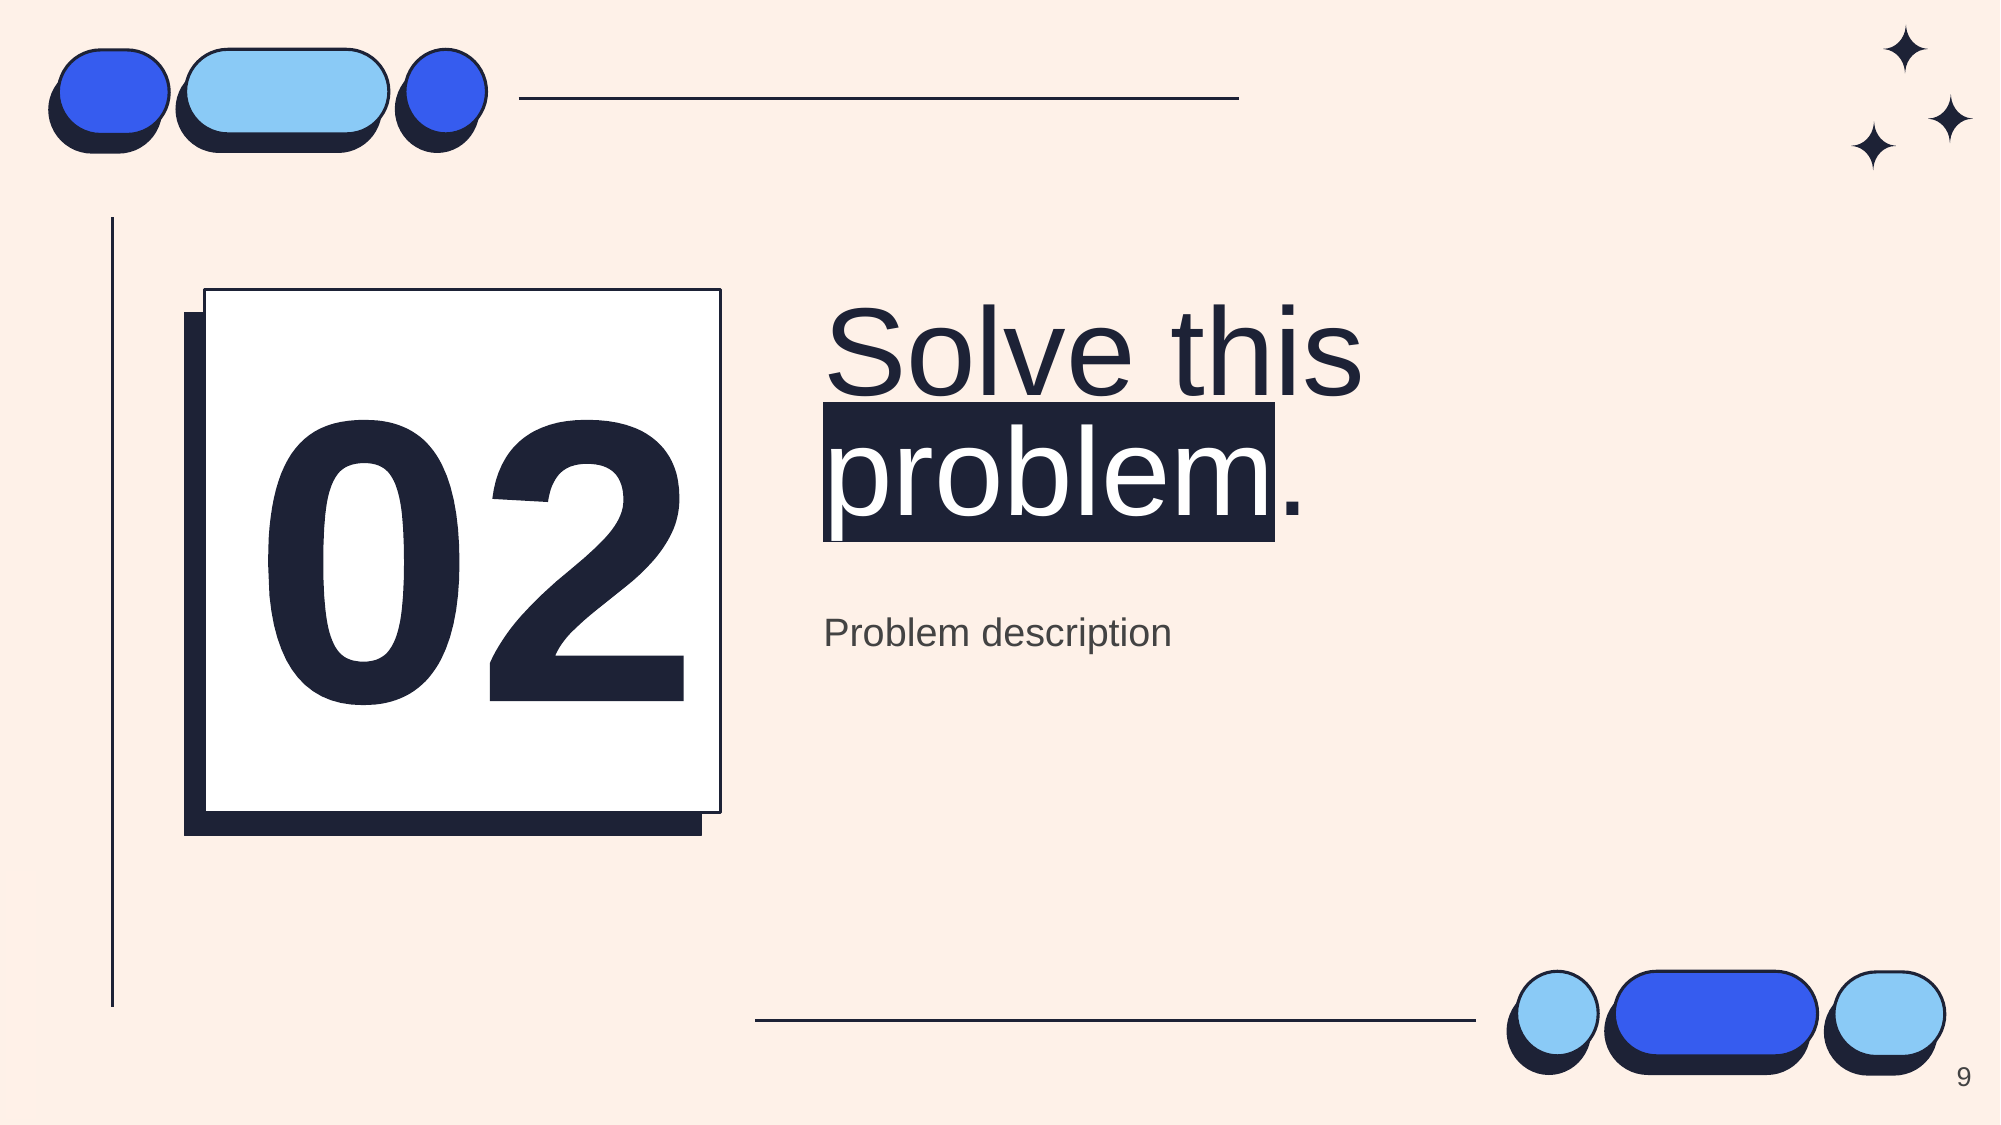

# Solve this problem.

02
Problem description

9